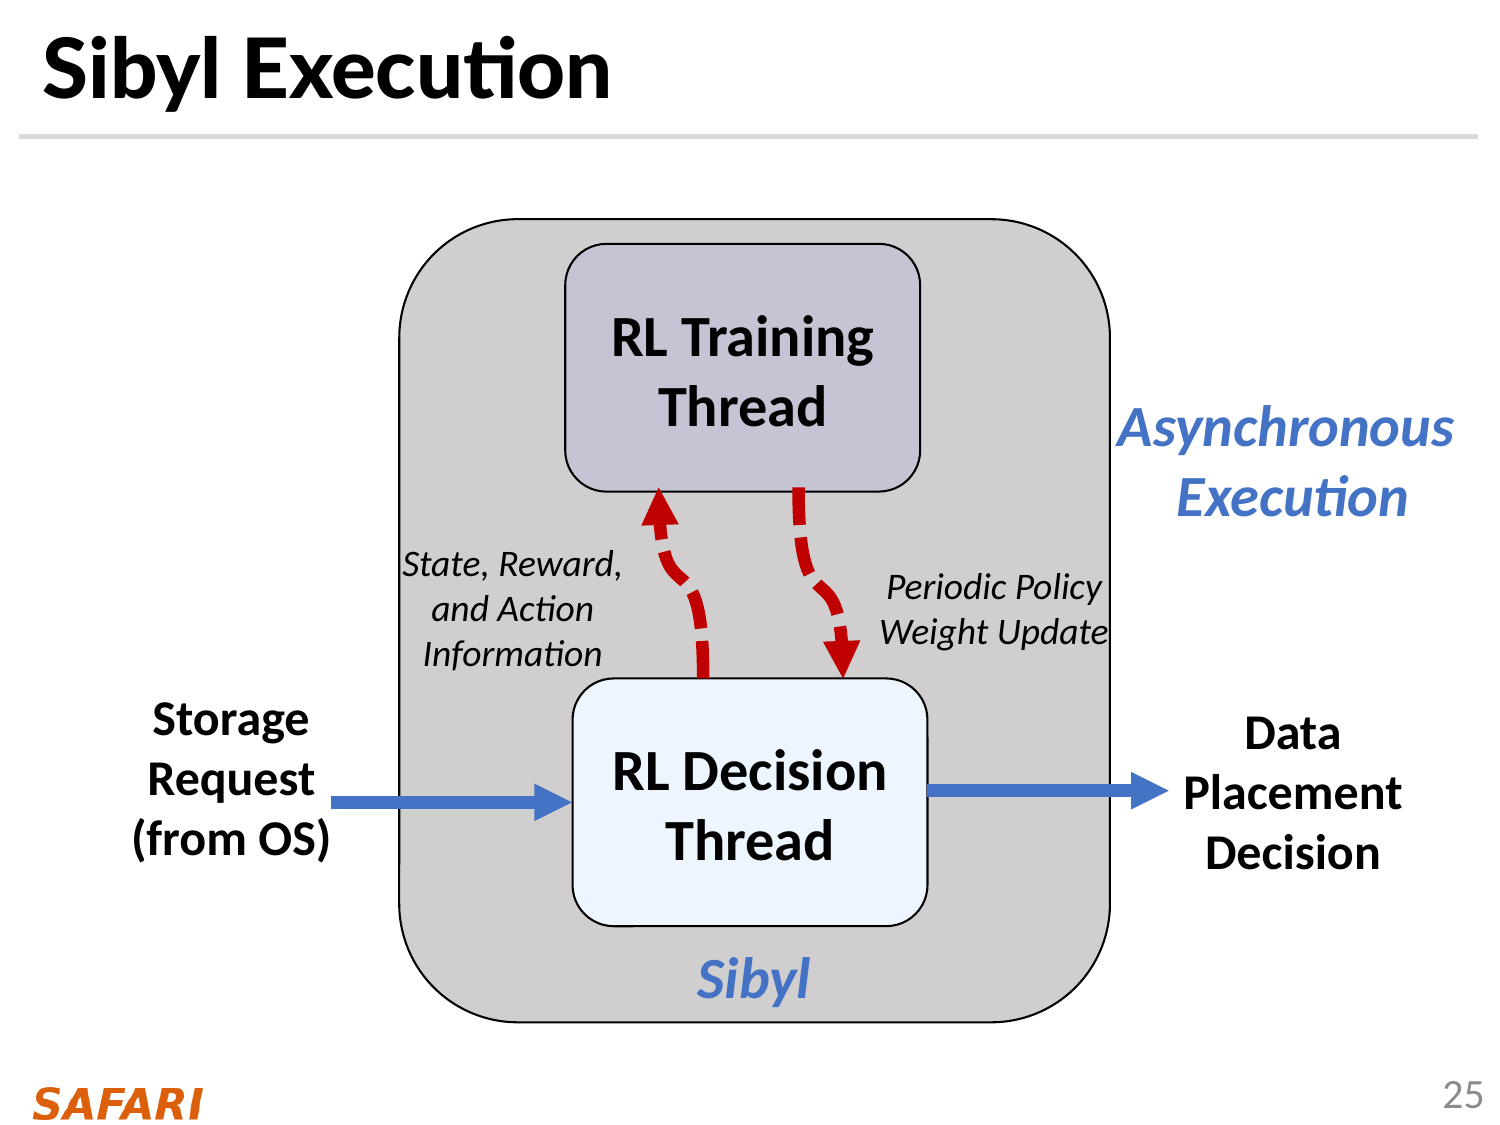

# Sibyl Execution

RL Training Thread
Asynchronous
Execution
State, Reward, and Action Information
Periodic Policy
Weight Update
Storage
Request
(from OS)
RL Decision Thread
Data Placement Decision
Sibyl
25